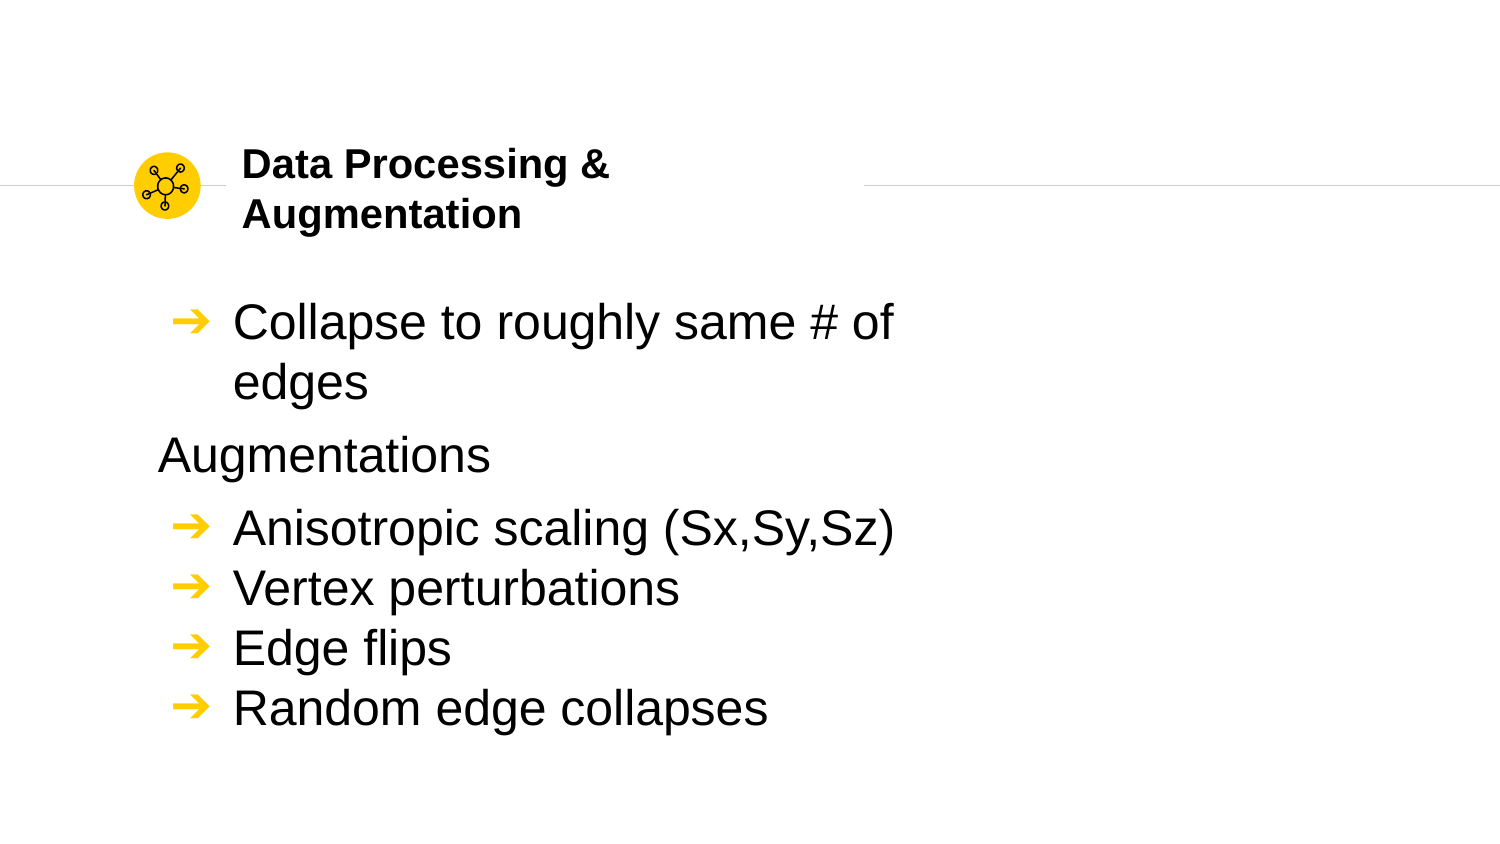

# Data Processing & Augmentation

Collapse to roughly same # of edges
Augmentations
Anisotropic scaling (Sx,Sy,Sz)
Vertex perturbations
Edge flips
Random edge collapses